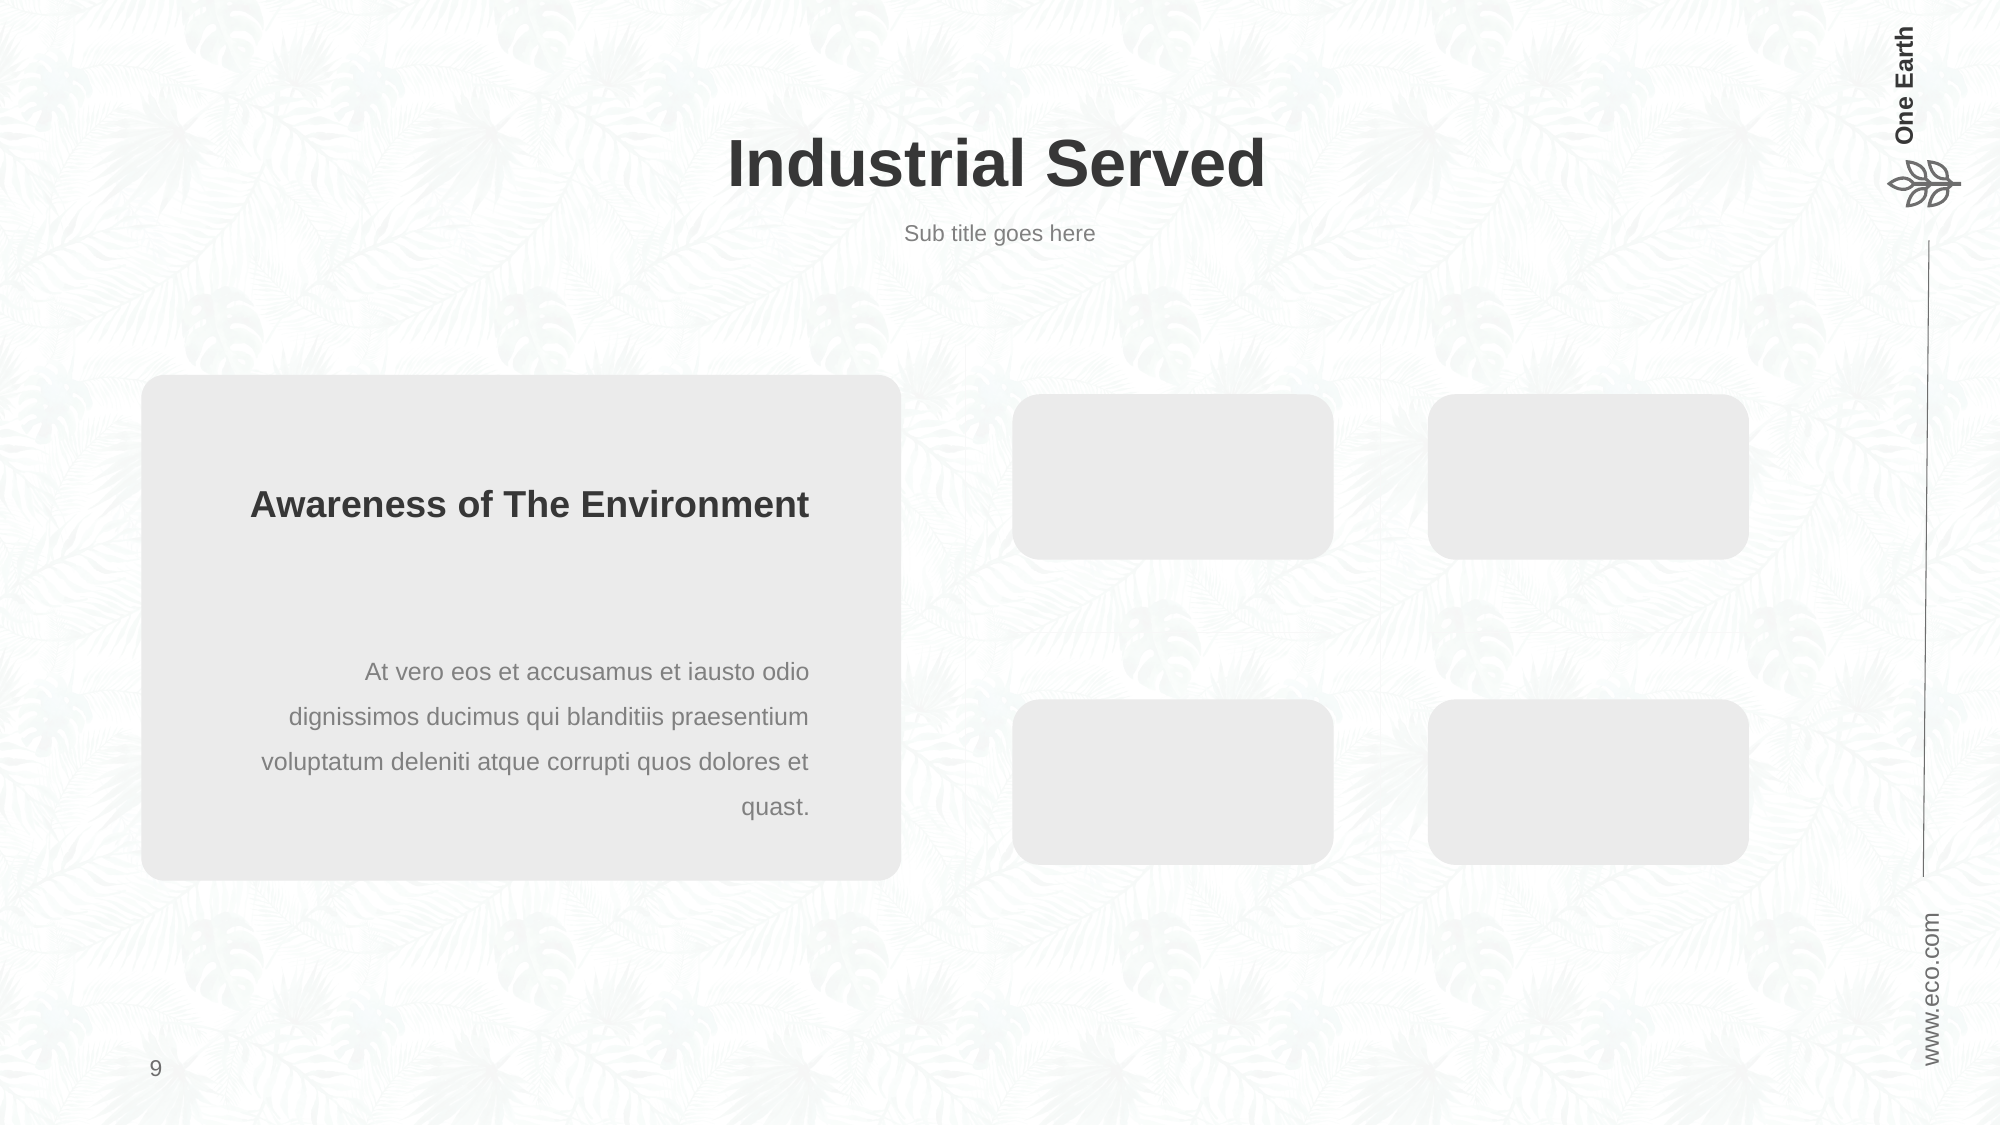

# Industrial Served
Sub title goes here

Awareness of The Environment
At vero eos et accusamus et iausto odio dignissimos ducimus qui blanditiis praesentium voluptatum deleniti atque corrupti quos dolores et quast.

9